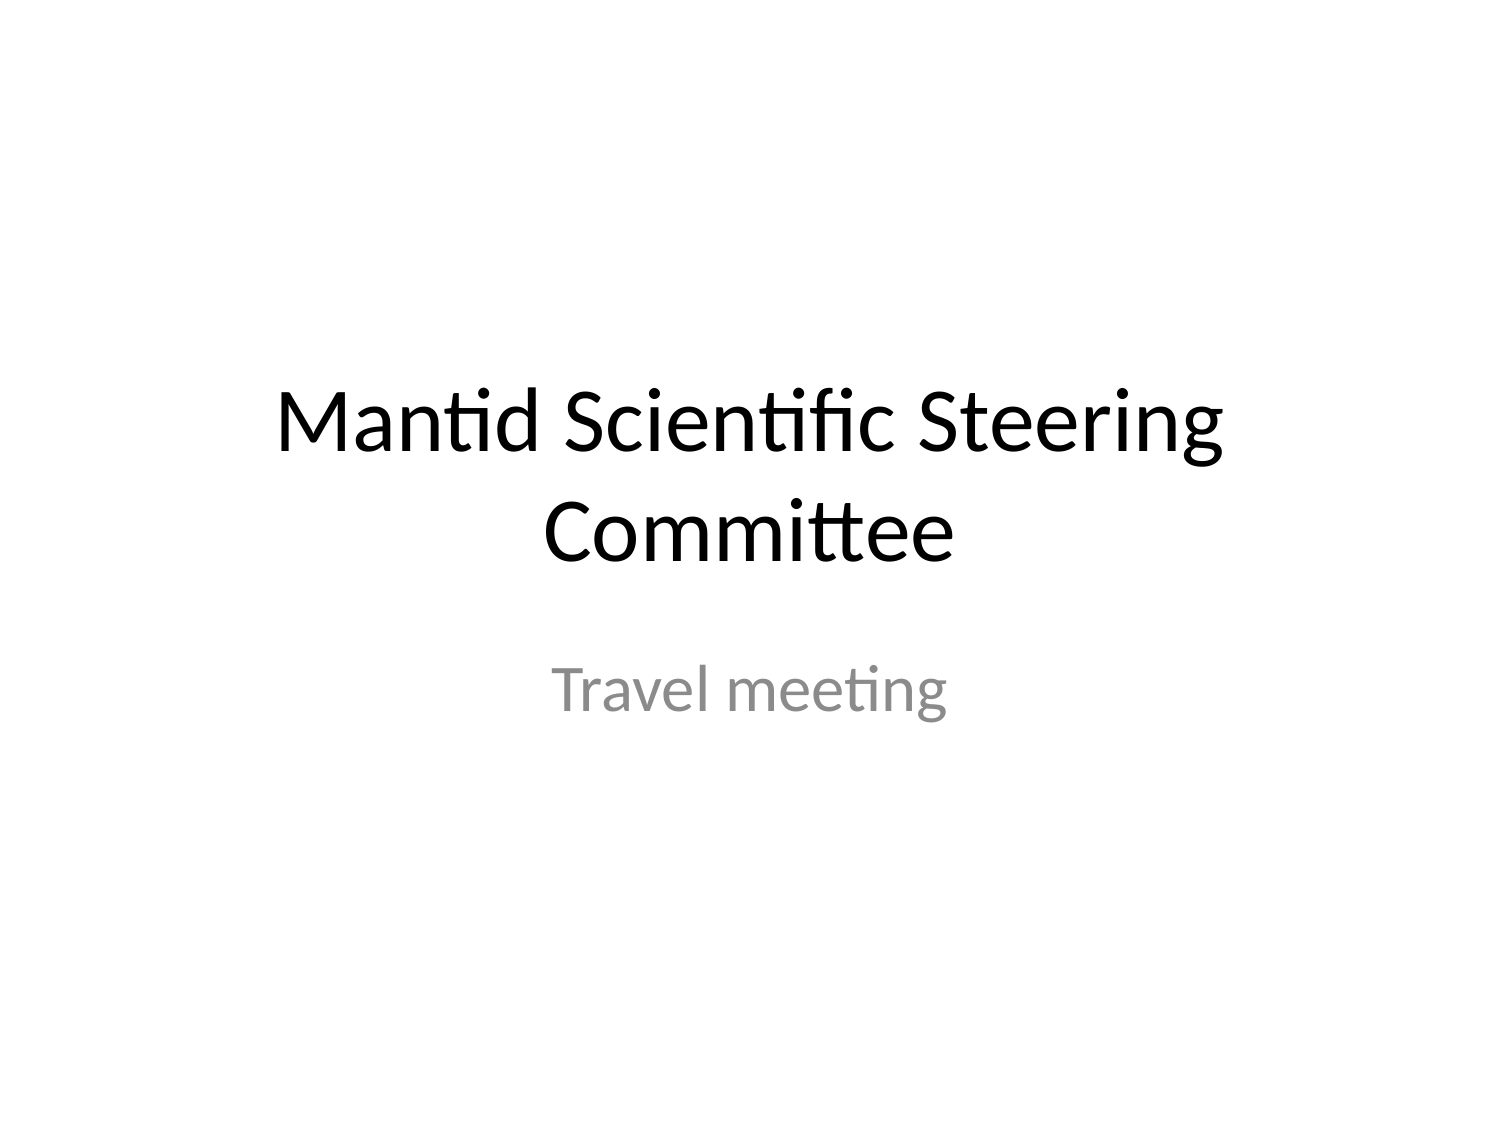

# Mantid Scientific Steering Committee
Travel meeting